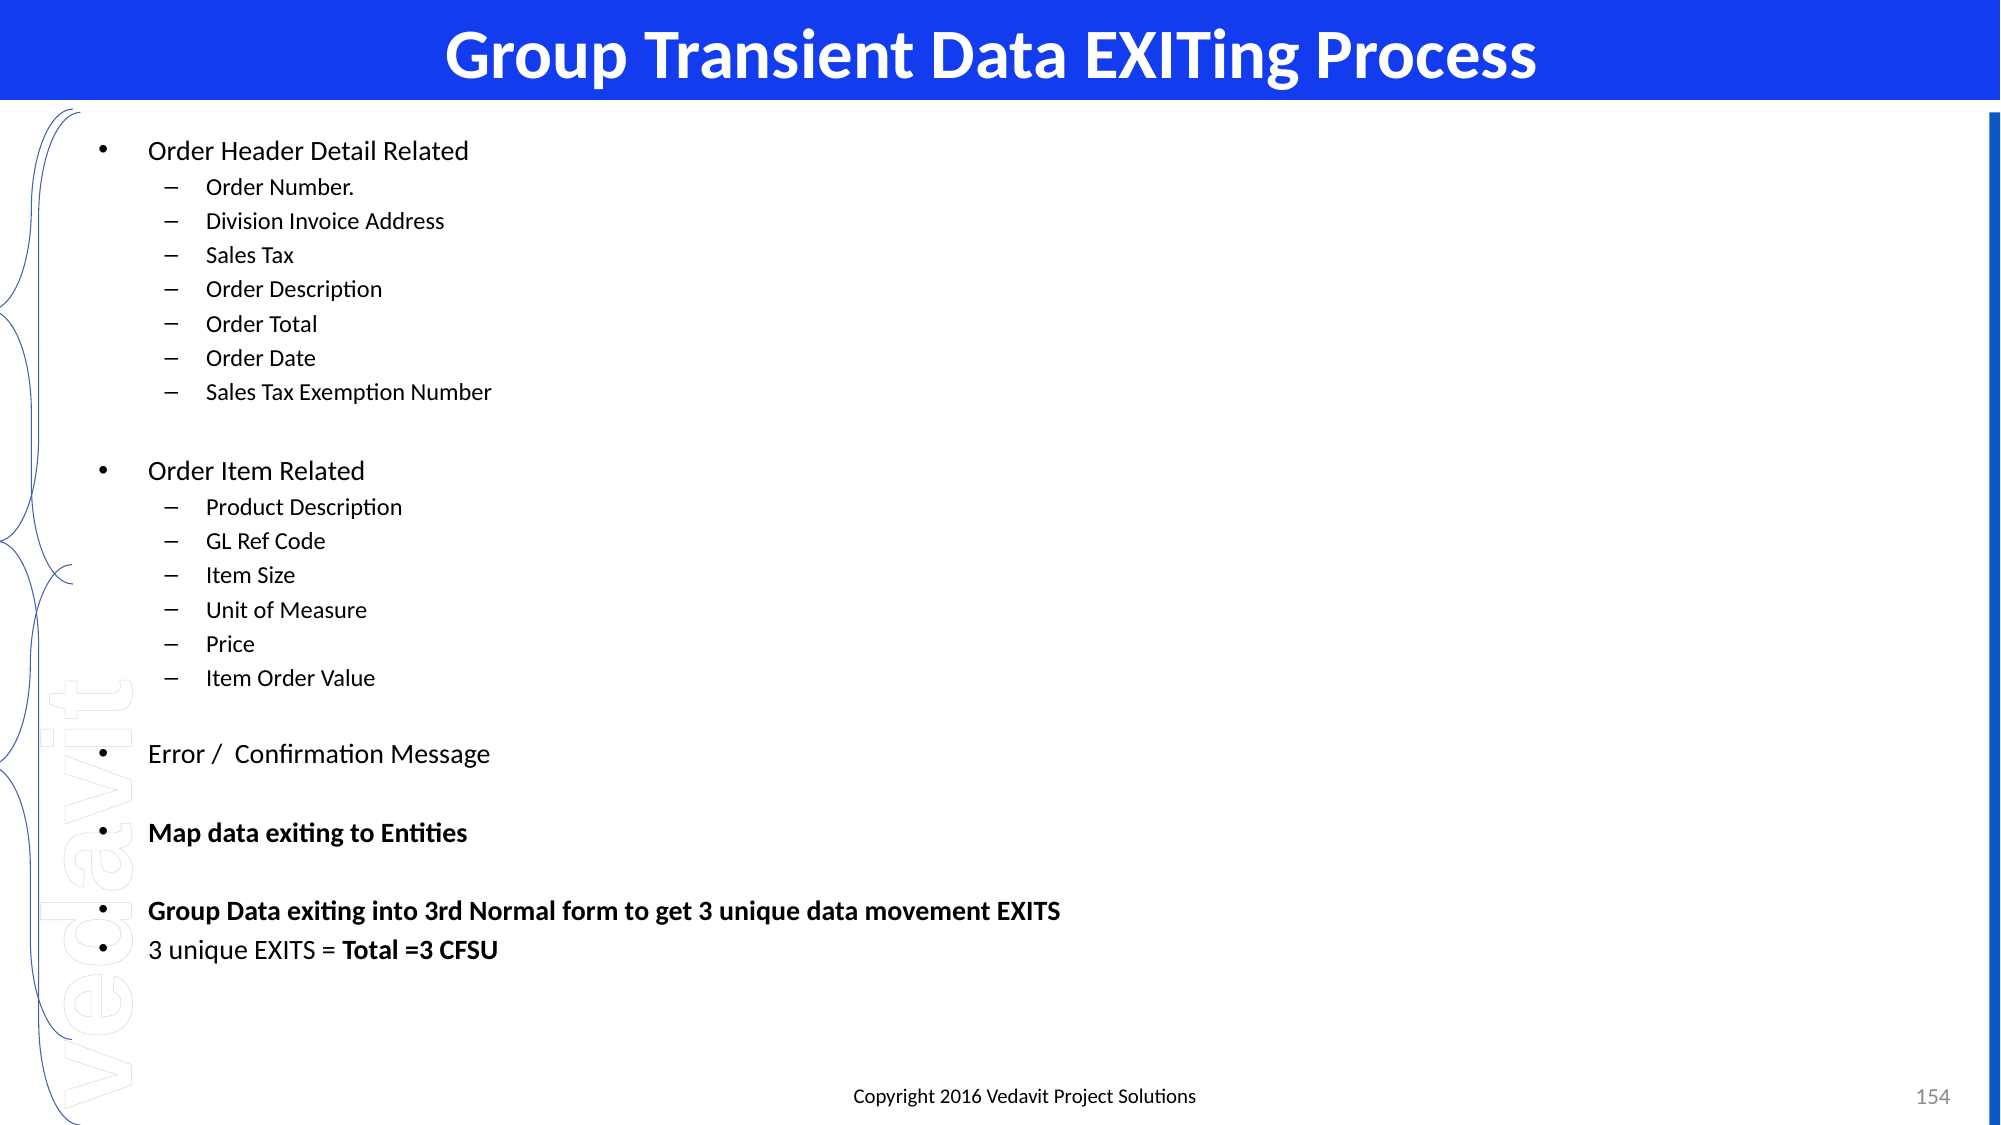

# Group Transient Data EXITing Process

Order Header Detail Related
Order Number.
Division Invoice Address
Sales Tax
Order Description
Order Total
Order Date
Sales Tax Exemption Number

Order Item Related
Product Description
GL Ref Code
Item Size
Unit of Measure
Price
Item Order Value

Error /  Confirmation Message

Map data exiting to Entities

Group Data exiting into 3rd Normal form to get 3 unique data movement EXITS
3 unique EXITS = Total =3 CFSU
154